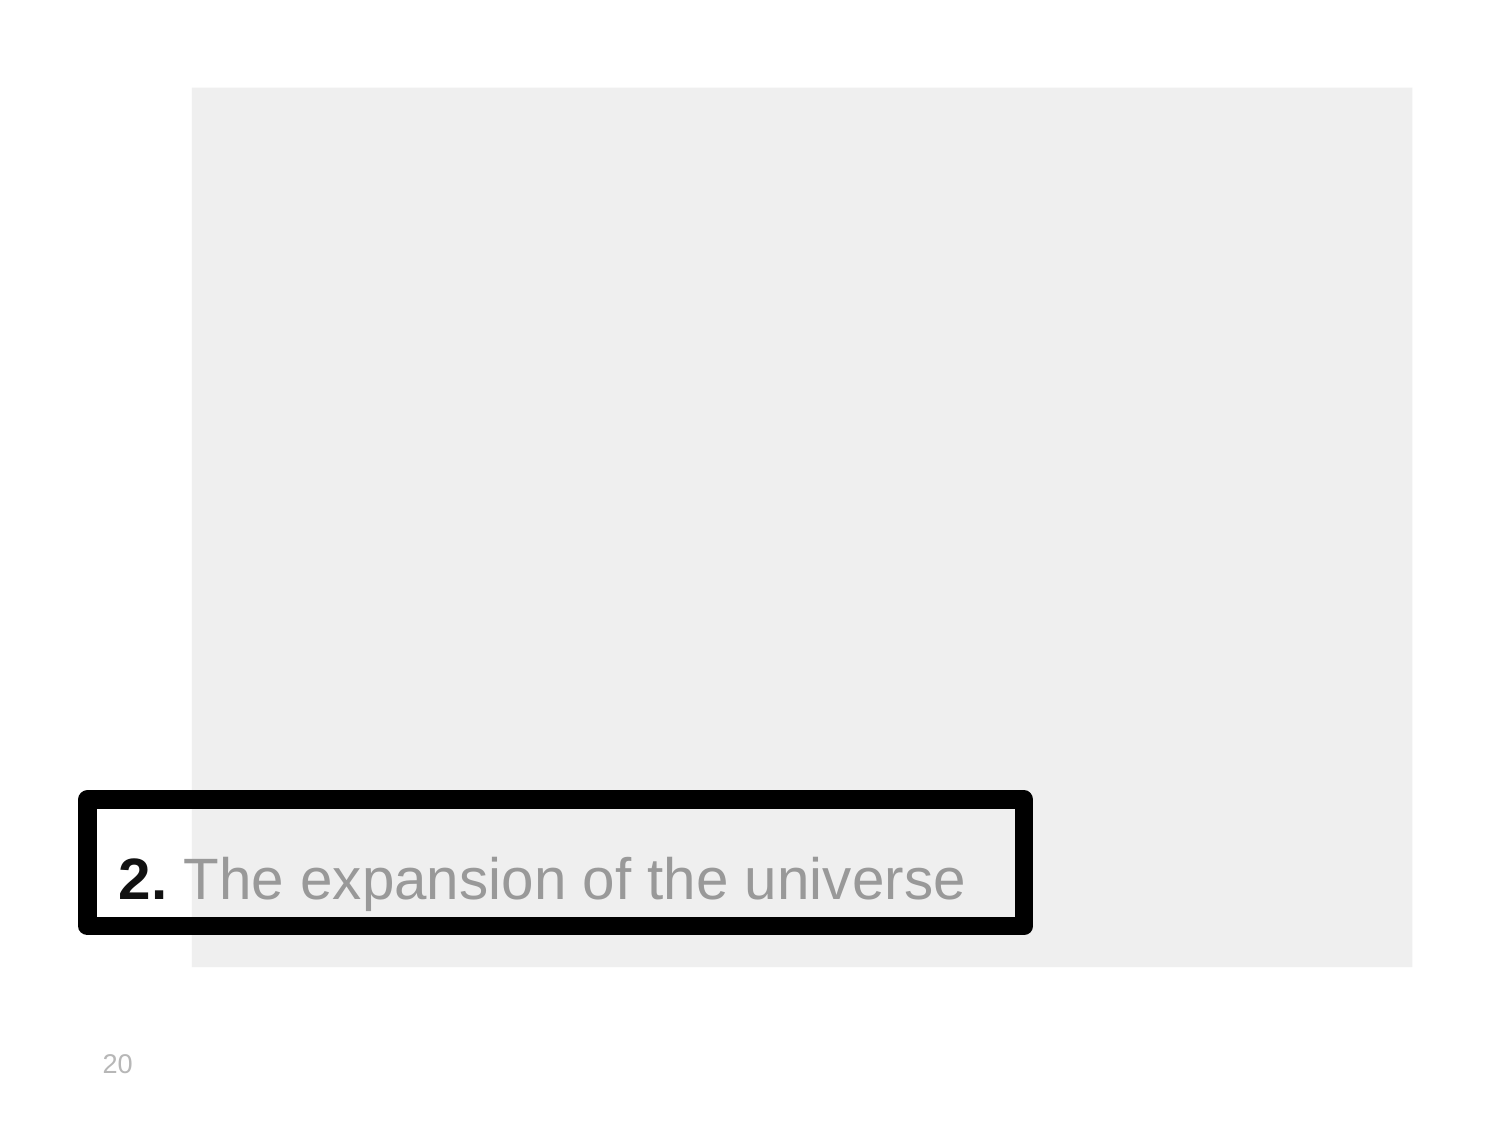

# 2. The expansion of the universe
20